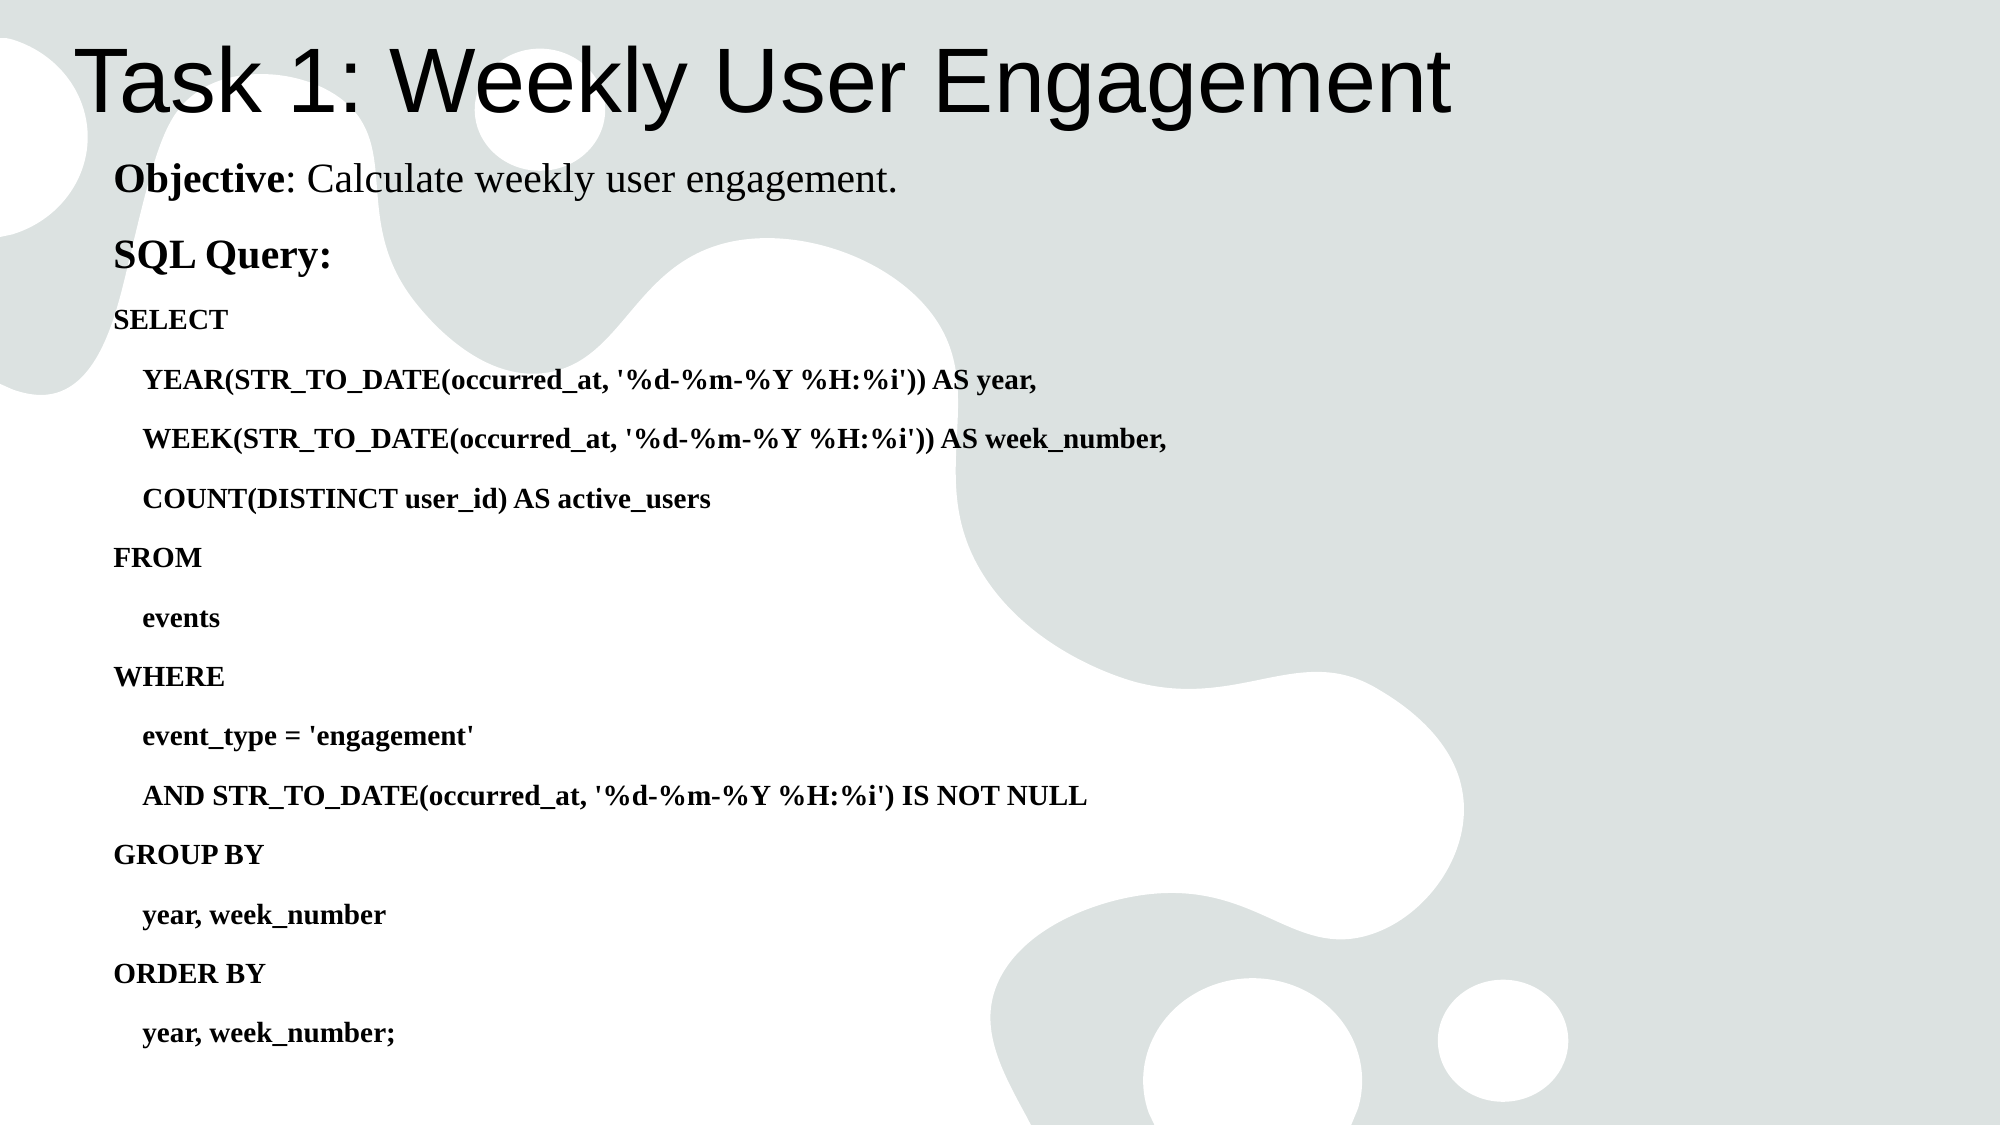

# Task 1: Weekly User Engagement
Objective: Calculate weekly user engagement.
SQL Query:
SELECT
    YEAR(STR_TO_DATE(occurred_at, '%d-%m-%Y %H:%i')) AS year,
    WEEK(STR_TO_DATE(occurred_at, '%d-%m-%Y %H:%i')) AS week_number,
    COUNT(DISTINCT user_id) AS active_users
FROM
    events
WHERE
    event_type = 'engagement'
    AND STR_TO_DATE(occurred_at, '%d-%m-%Y %H:%i') IS NOT NULL
GROUP BY
    year, week_number
ORDER BY
    year, week_number;